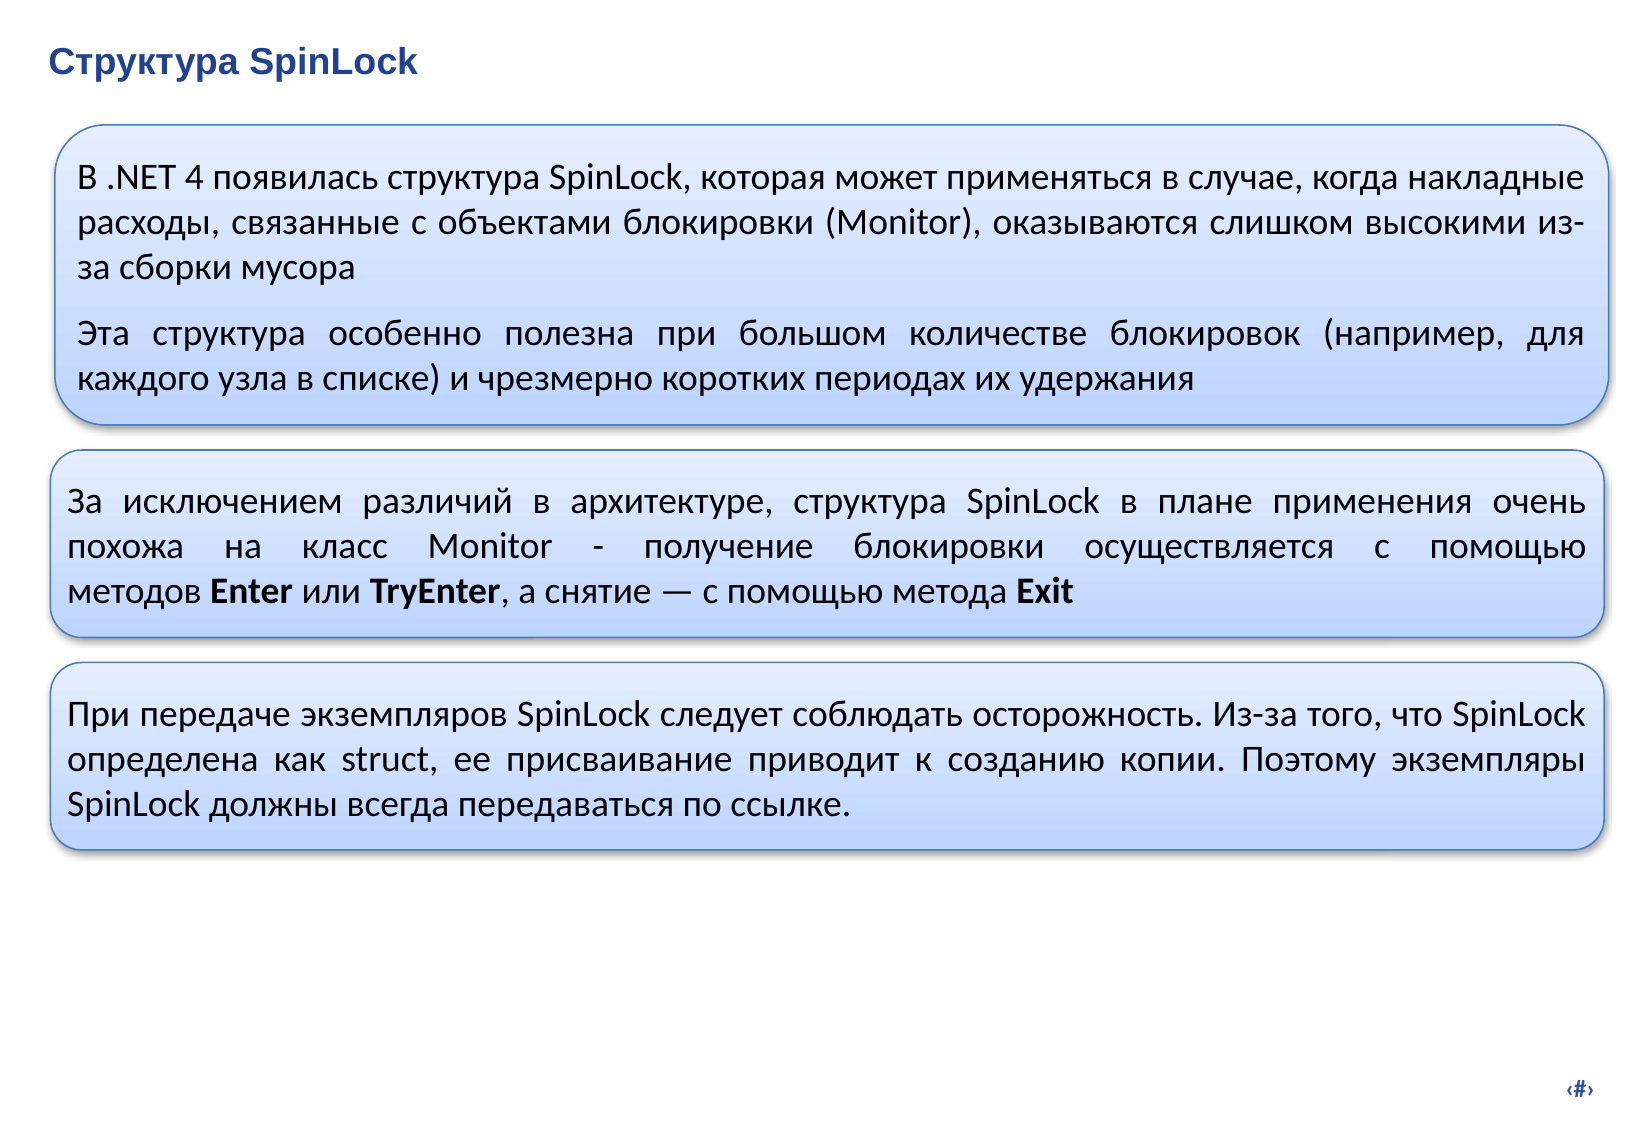

# Структура SpinLock

В .NET 4 появилась структура SpinLock, которая может применяться в случае, когда накладные расходы, связанные с объектами блокировки (Monitor), оказываются слишком высокими из-за сборки мусора
Эта структура особенно полезна при большом количестве блокировок (например, для каждого узла в списке) и чрезмерно коротких периодах их удержания

За исключением различий в архитектуре, структура SpinLock в плане применения очень похожа на класс Monitor - получение блокировки осуществляется с помощью методов Enter или TryEnter, а снятие — с помощью метода Exit

При передаче экземпляров SpinLock следует соблюдать осторожность. Из-за того, что SpinLock определена как struct, ее присваивание приводит к созданию копии. Поэтому экземпляры SpinLock должны всегда передаваться по ссылке.